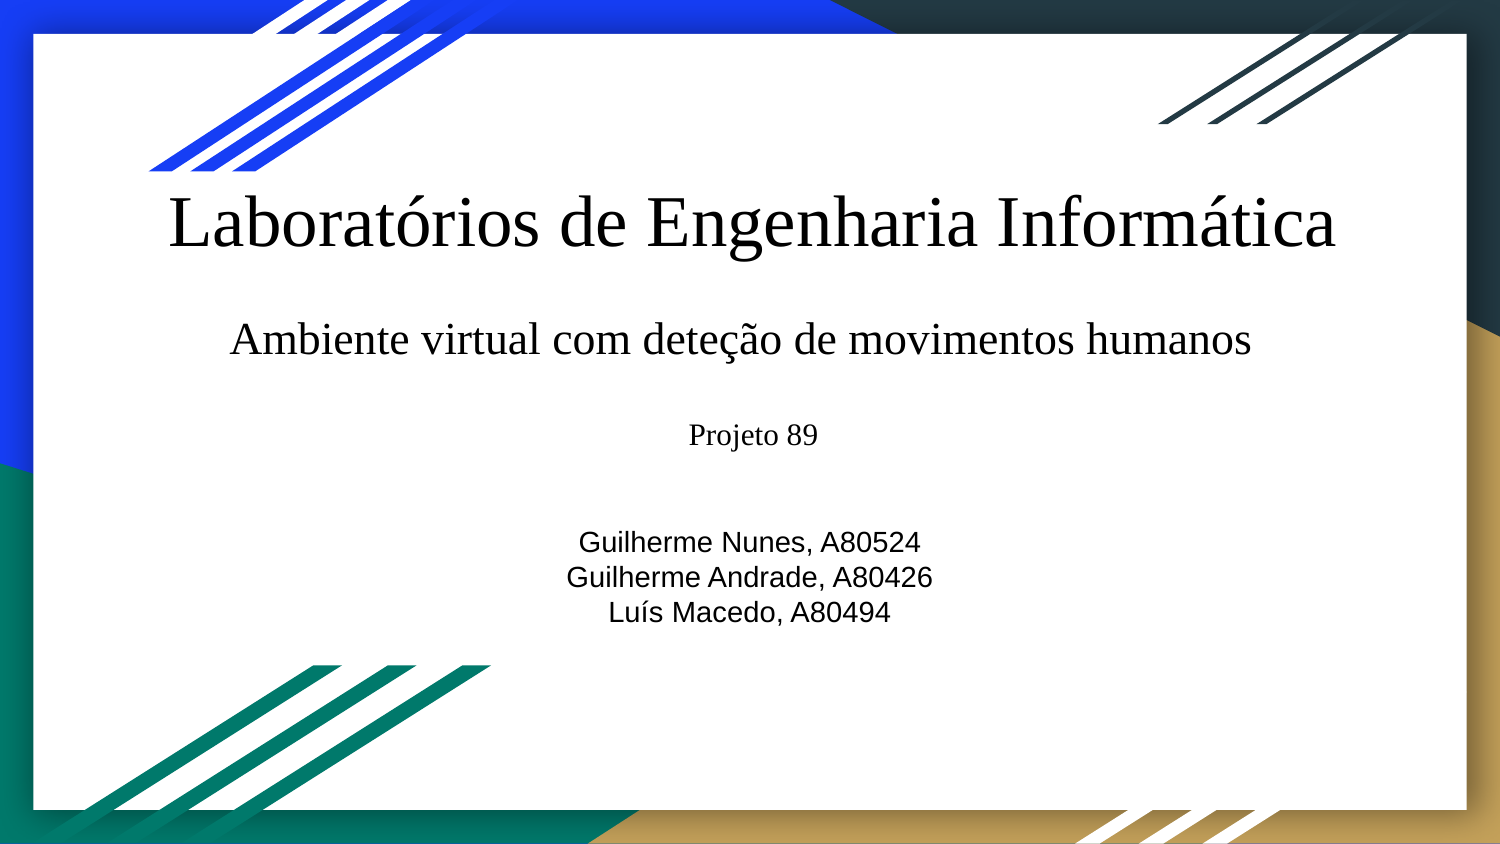

# Laboratórios de Engenharia Informática
Ambiente virtual com deteção de movimentos humanos

Projeto 89
Guilherme Nunes, A80524
Guilherme Andrade, A80426
Luís Macedo, A80494